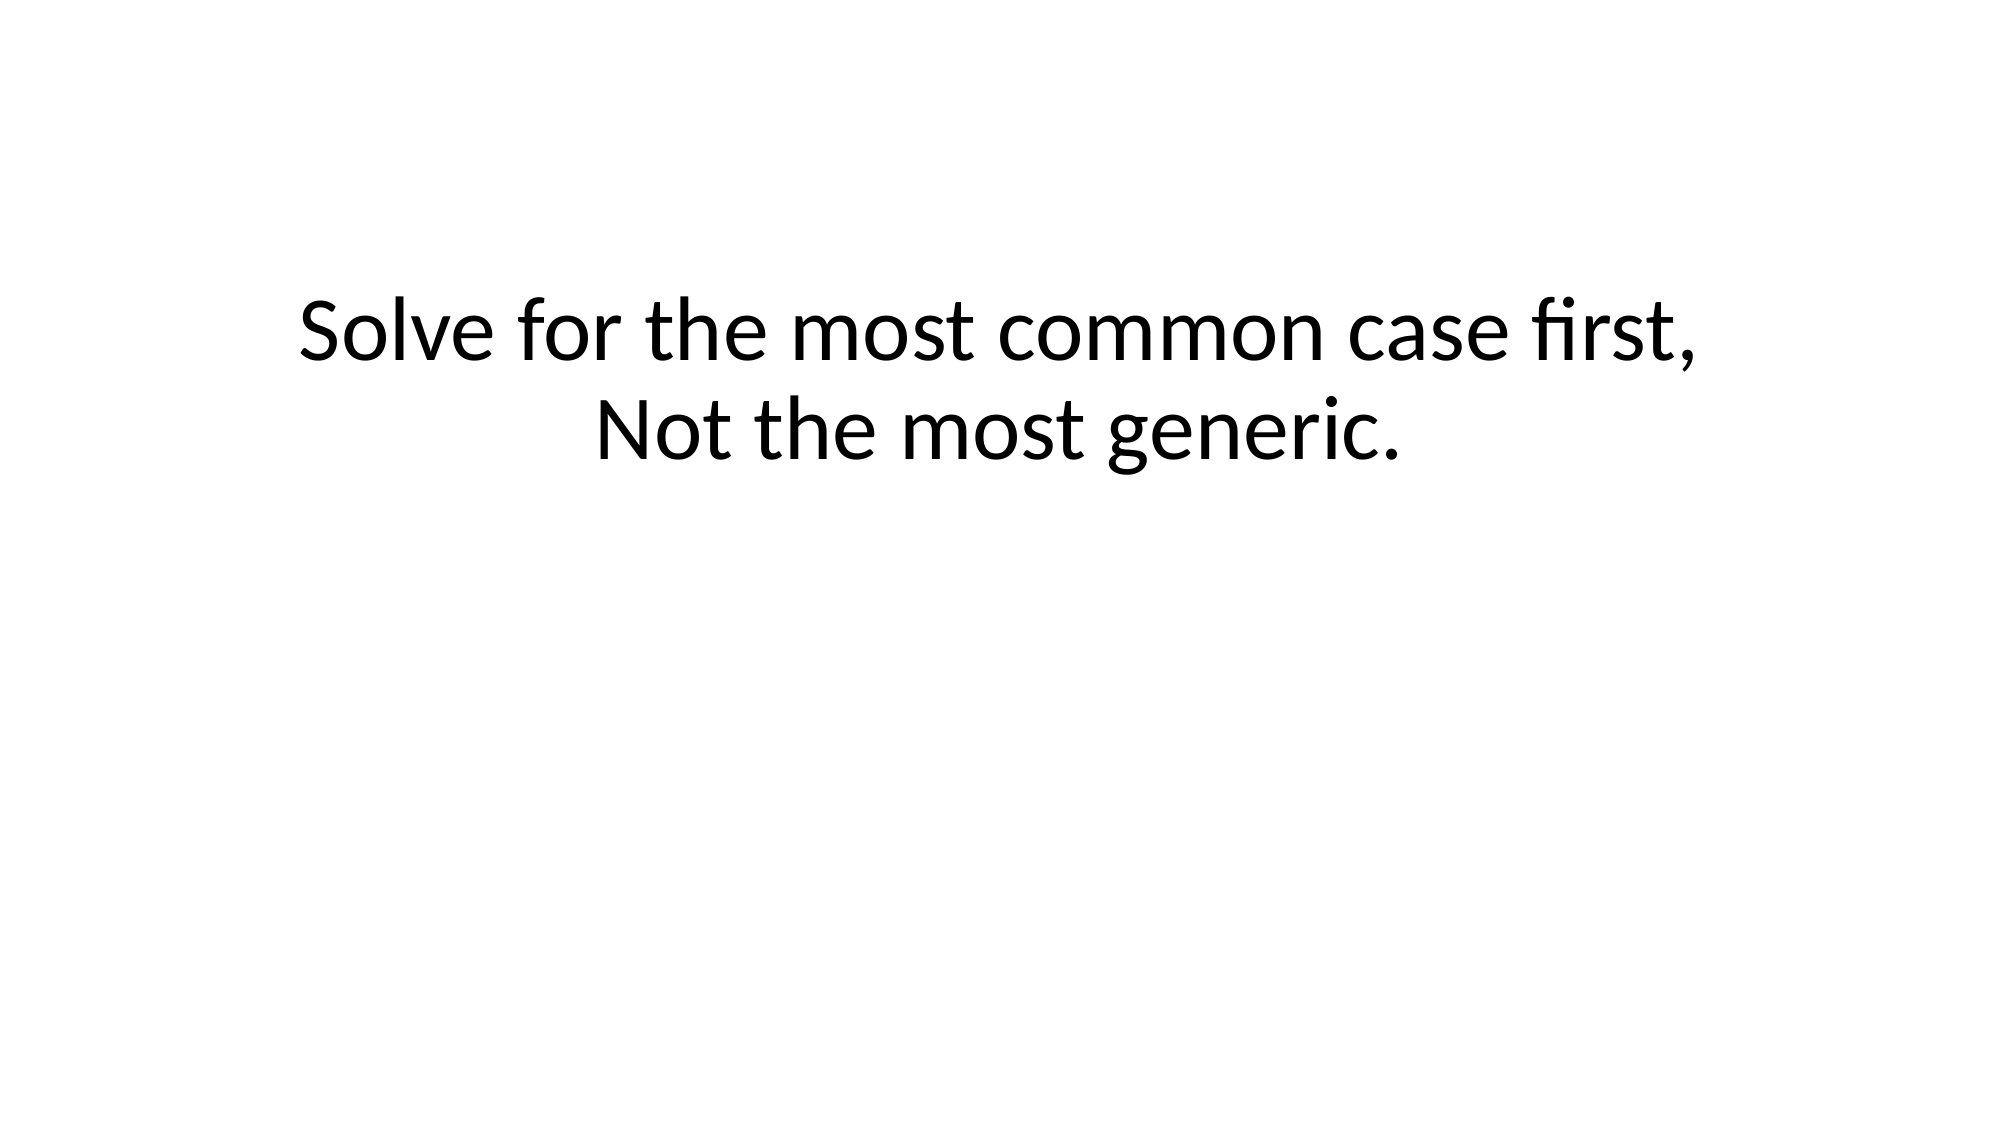

Solve for the most common case first,
Not the most generic.